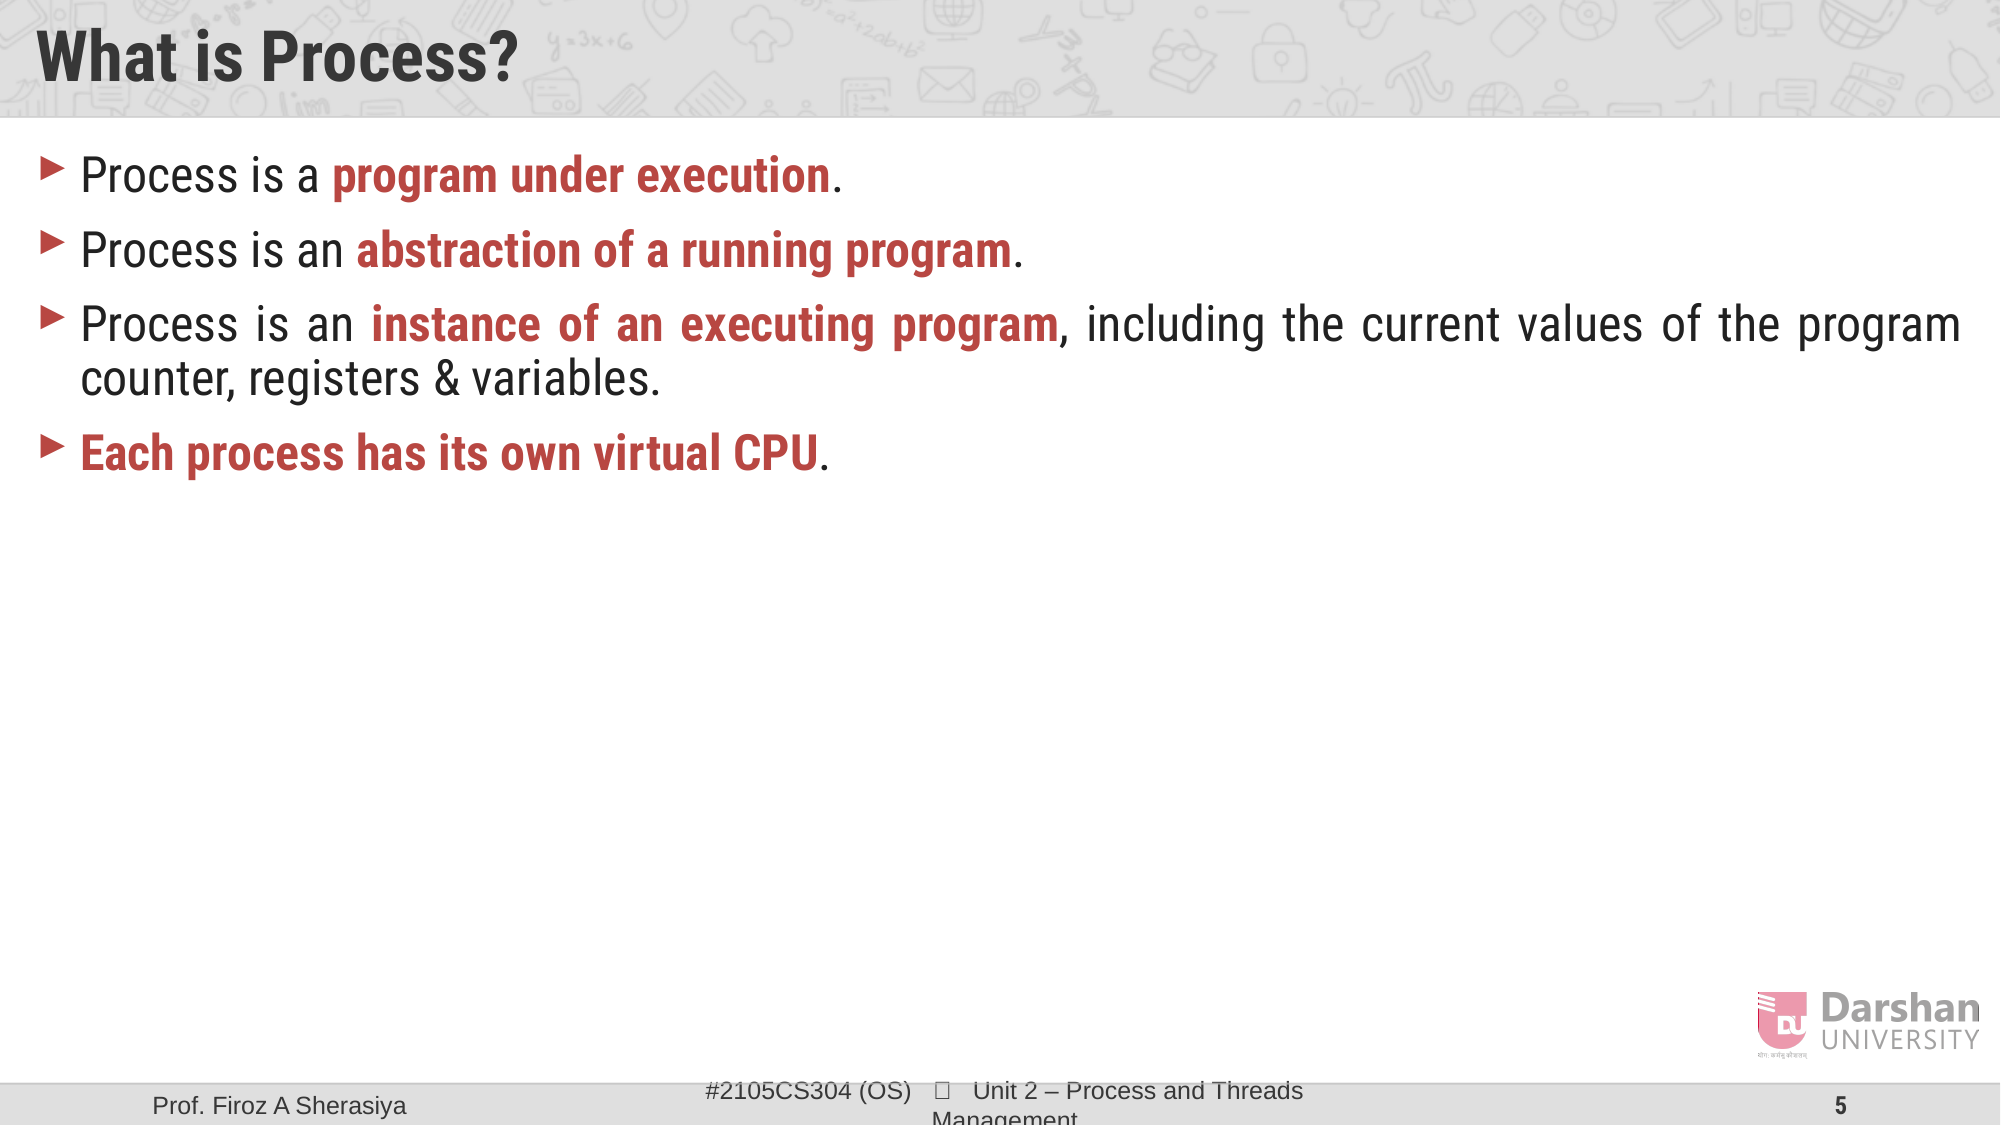

# What is Process?
Process is a program under execution.
Process is an abstraction of a running program.
Process is an instance of an executing program, including the current values of the program counter, registers & variables.
Each process has its own virtual CPU.